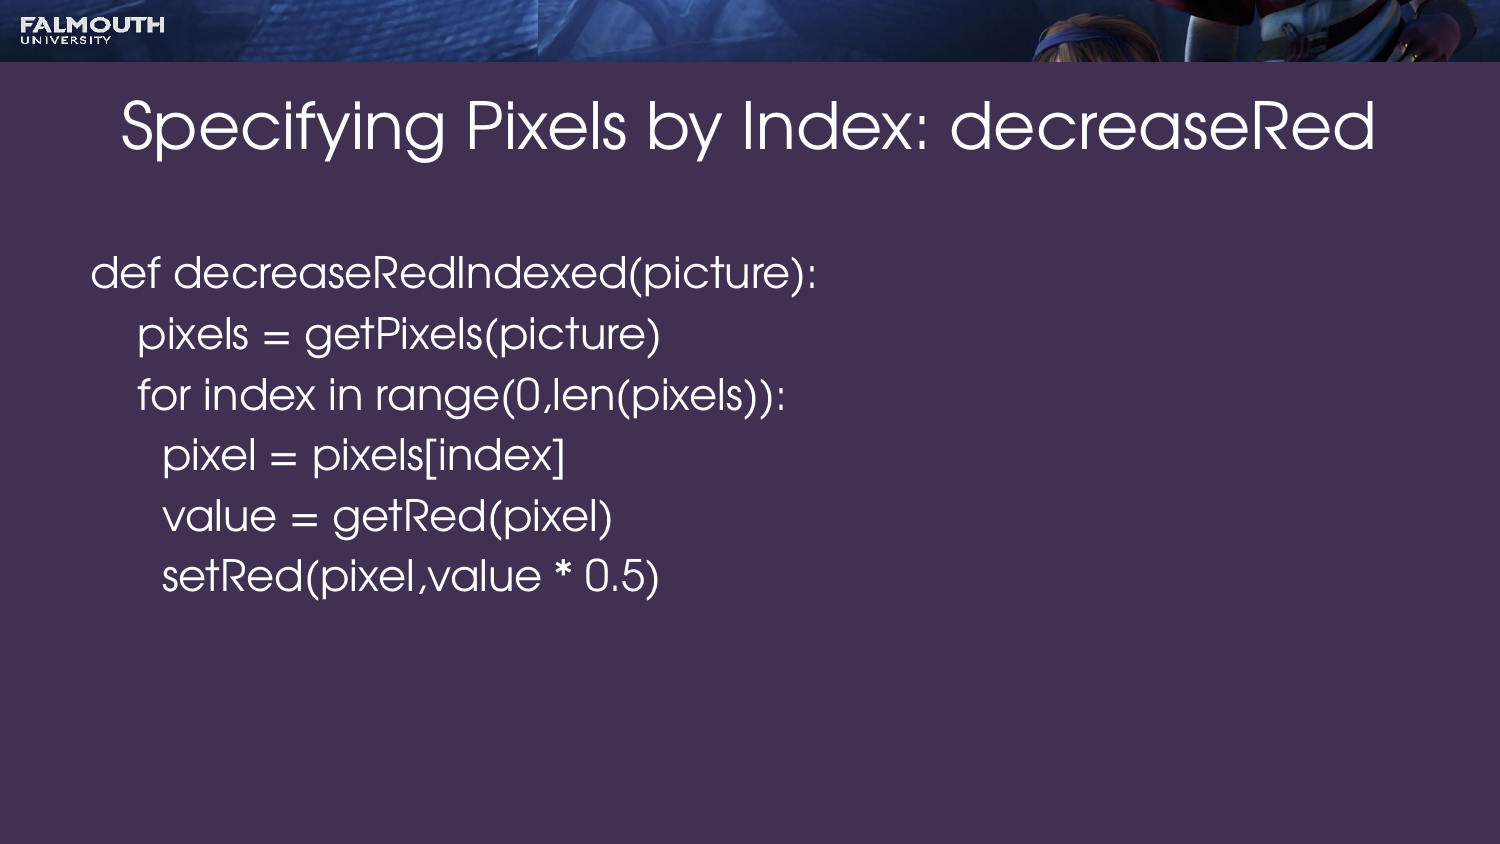

# Specifying Pixels by Index: decreaseRed
def decreaseRedIndexed(picture):
    pixels = getPixels(picture)
    for index in range(0,len(pixels)):
      pixel = pixels[index]
      value = getRed(pixel)
      setRed(pixel,value * 0.5)